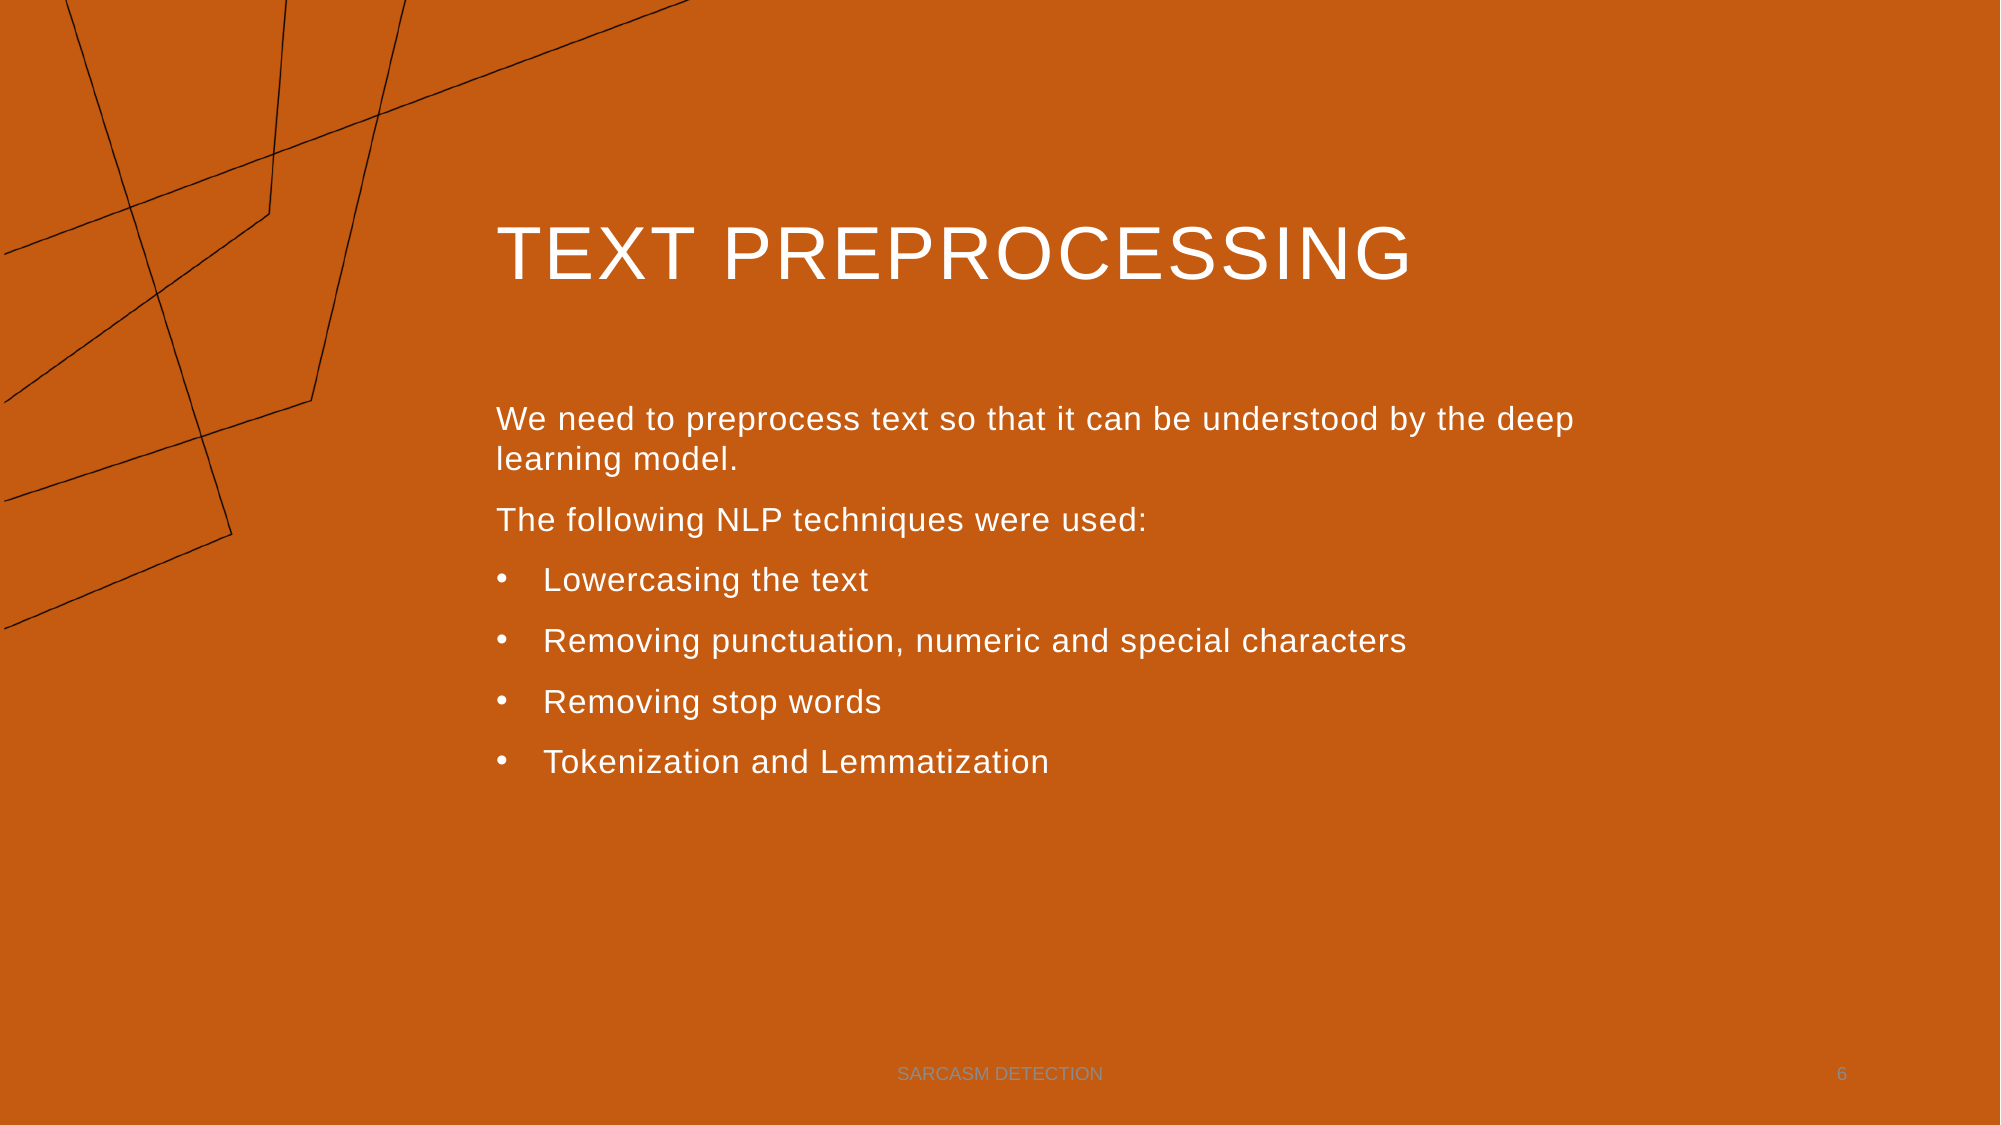

# Text Preprocessing
We need to preprocess text so that it can be understood by the deep learning model.
The following NLP techniques were used:
Lowercasing the text
Removing punctuation, numeric and special characters
Removing stop words
Tokenization and Lemmatization
SARCASM DETECTION
6